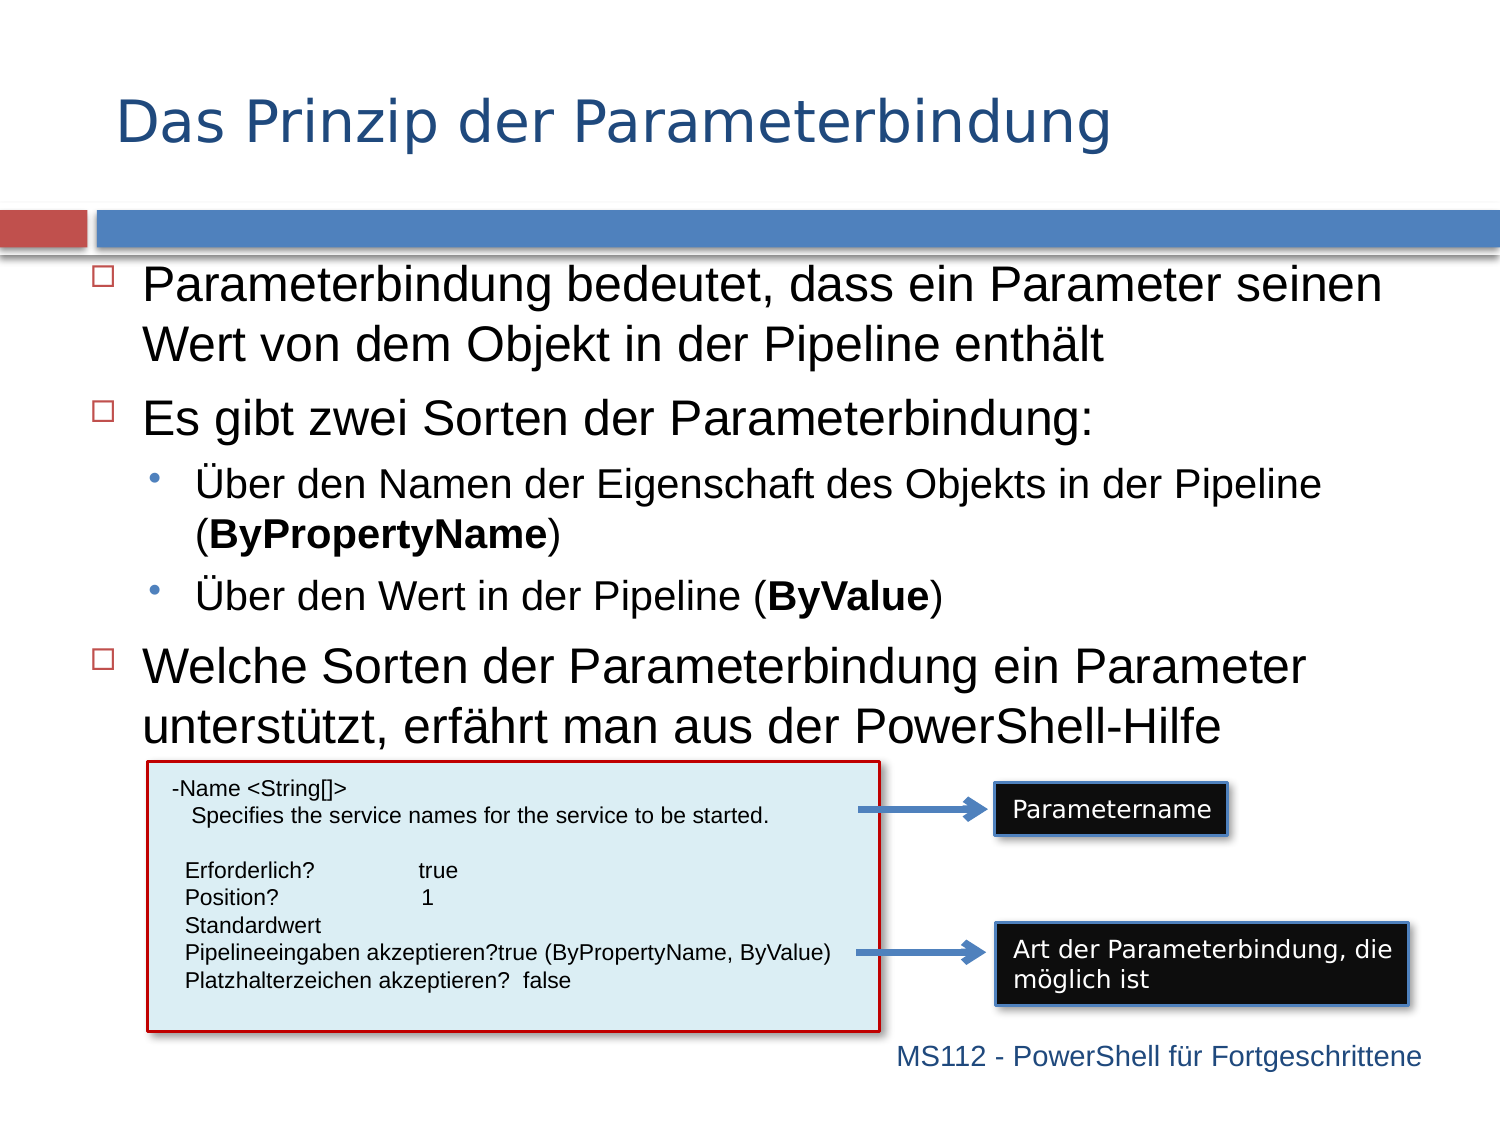

# Das Prinzip der Parameterbindung
Parameterbindung bedeutet, dass ein Parameter seinen Wert von dem Objekt in der Pipeline enthält
Es gibt zwei Sorten der Parameterbindung:
Über den Namen der Eigenschaft des Objekts in der Pipeline (ByPropertyName)
Über den Wert in der Pipeline (ByValue)
Welche Sorten der Parameterbindung ein Parameter unterstützt, erfährt man aus der PowerShell-Hilfe
 -Name <String[]>
    Specifies the service names for the service to be started.

   Erforderlich?                true
   Position?                      1
   Standardwert
   Pipelineeingaben akzeptieren?true (ByPropertyName, ByValue)
   Platzhalterzeichen akzeptieren?  false

Parametername
Art der Parameterbindung, die
möglich ist
MS112 - PowerShell für Fortgeschrittene